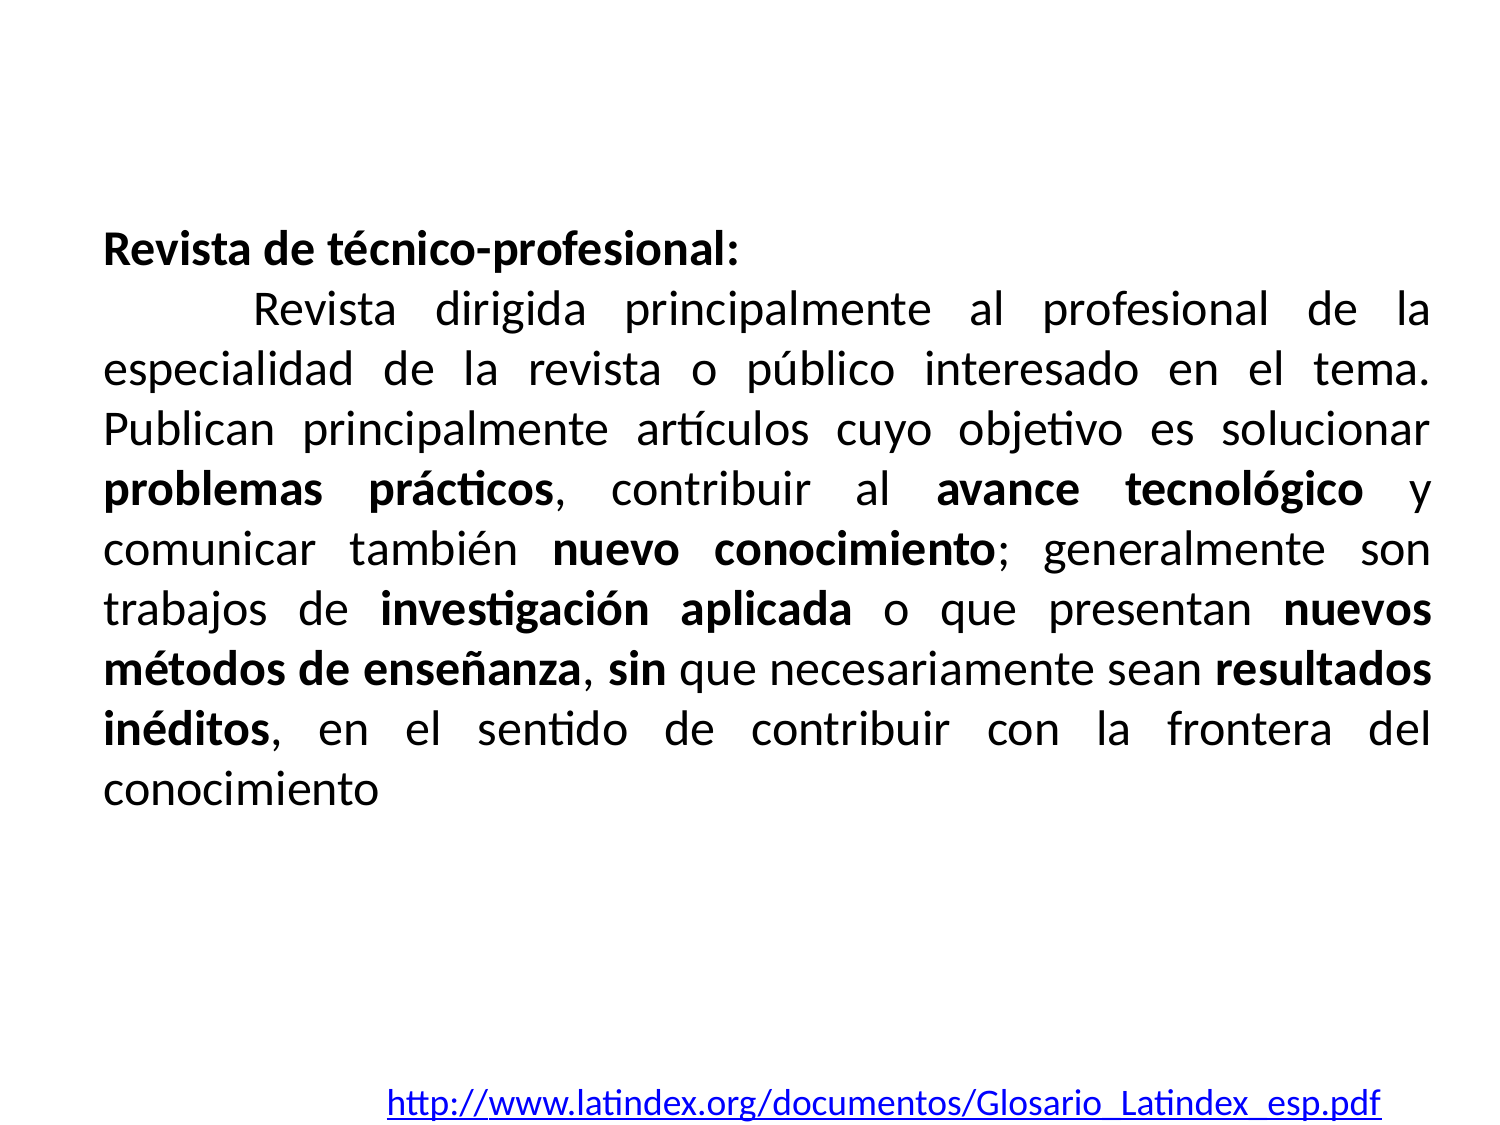

Revista de técnico-profesional:
	Revista dirigida principalmente al profesional de la especialidad de la revista o público interesado en el tema. Publican principalmente artículos cuyo objetivo es solucionar problemas prácticos, contribuir al avance tecnológico y comunicar también nuevo conocimiento; generalmente son trabajos de investigación aplicada o que presentan nuevos métodos de enseñanza, sin que necesariamente sean resultados inéditos, en el sentido de contribuir con la frontera del conocimiento
http://www.latindex.org/documentos/Glosario_Latindex_esp.pdf